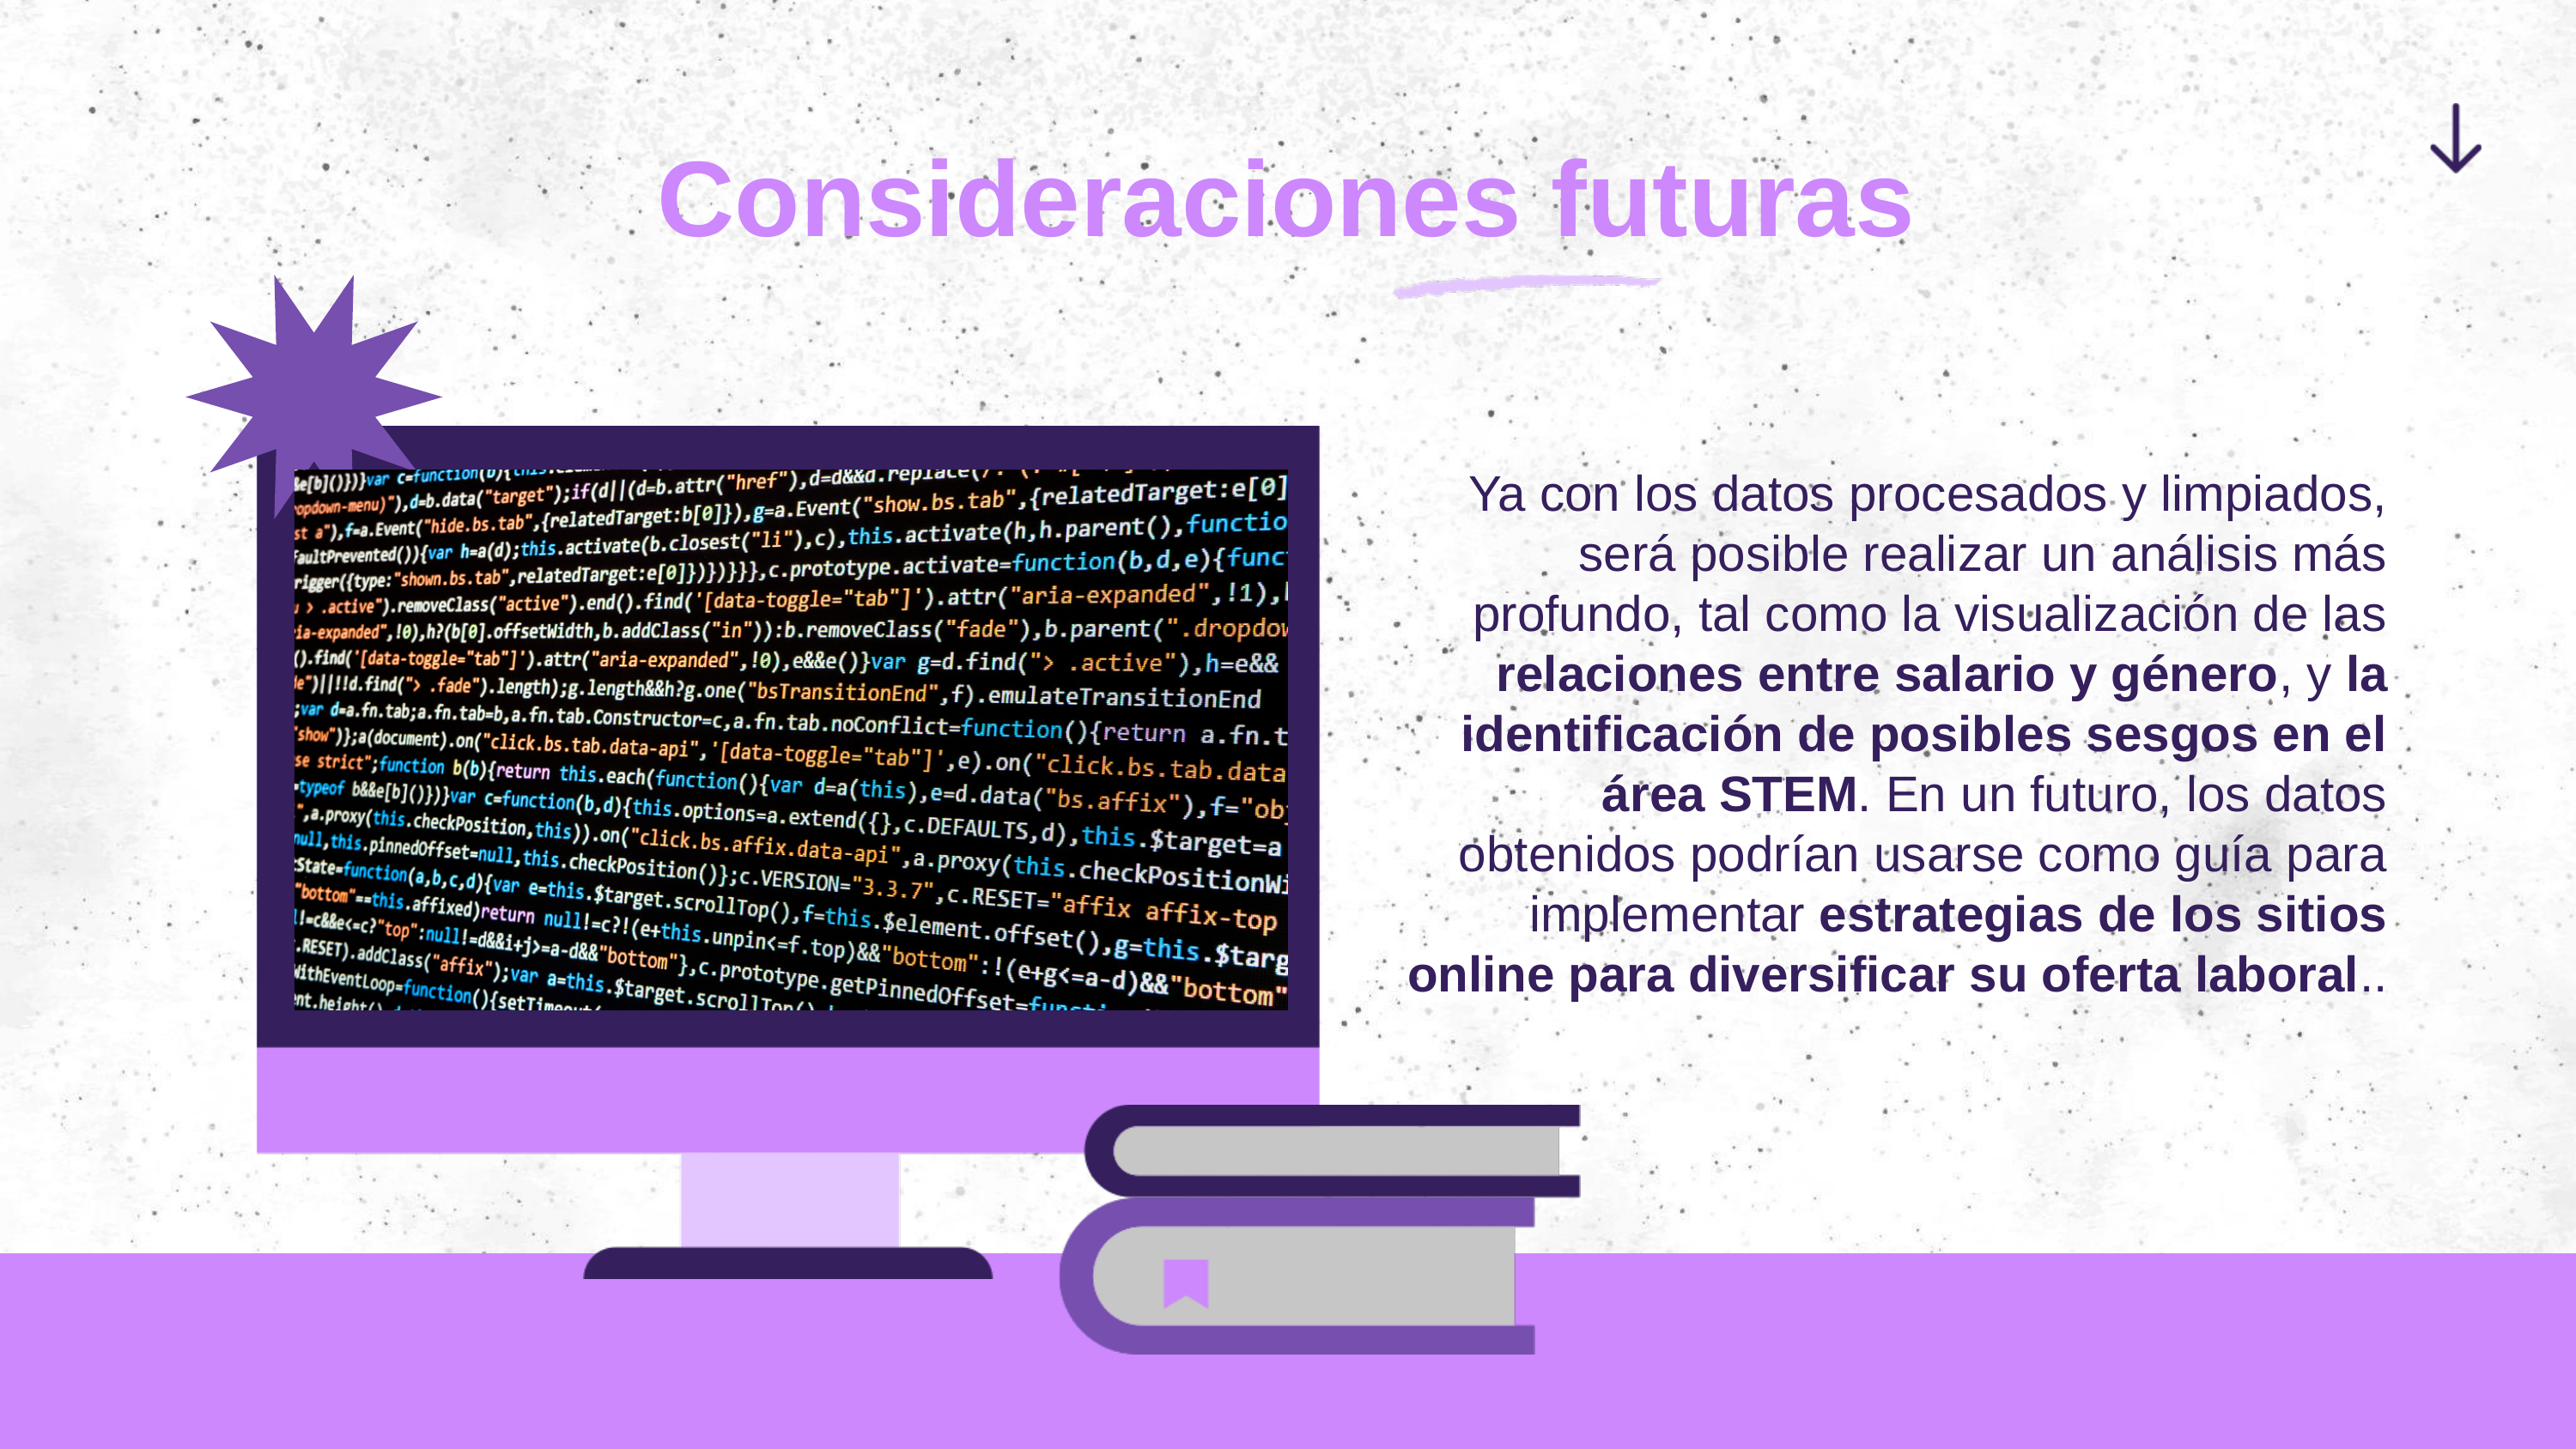

Consideraciones futuras

 Ya con los datos procesados y limpiados, será posible realizar un análisis más profundo, tal como la visualización de las relaciones entre salario y género, y la identificación de posibles sesgos en el área STEM. En un futuro, los datos obtenidos podrían usarse como guía para implementar estrategias de los sitios online para diversificar su oferta laboral..